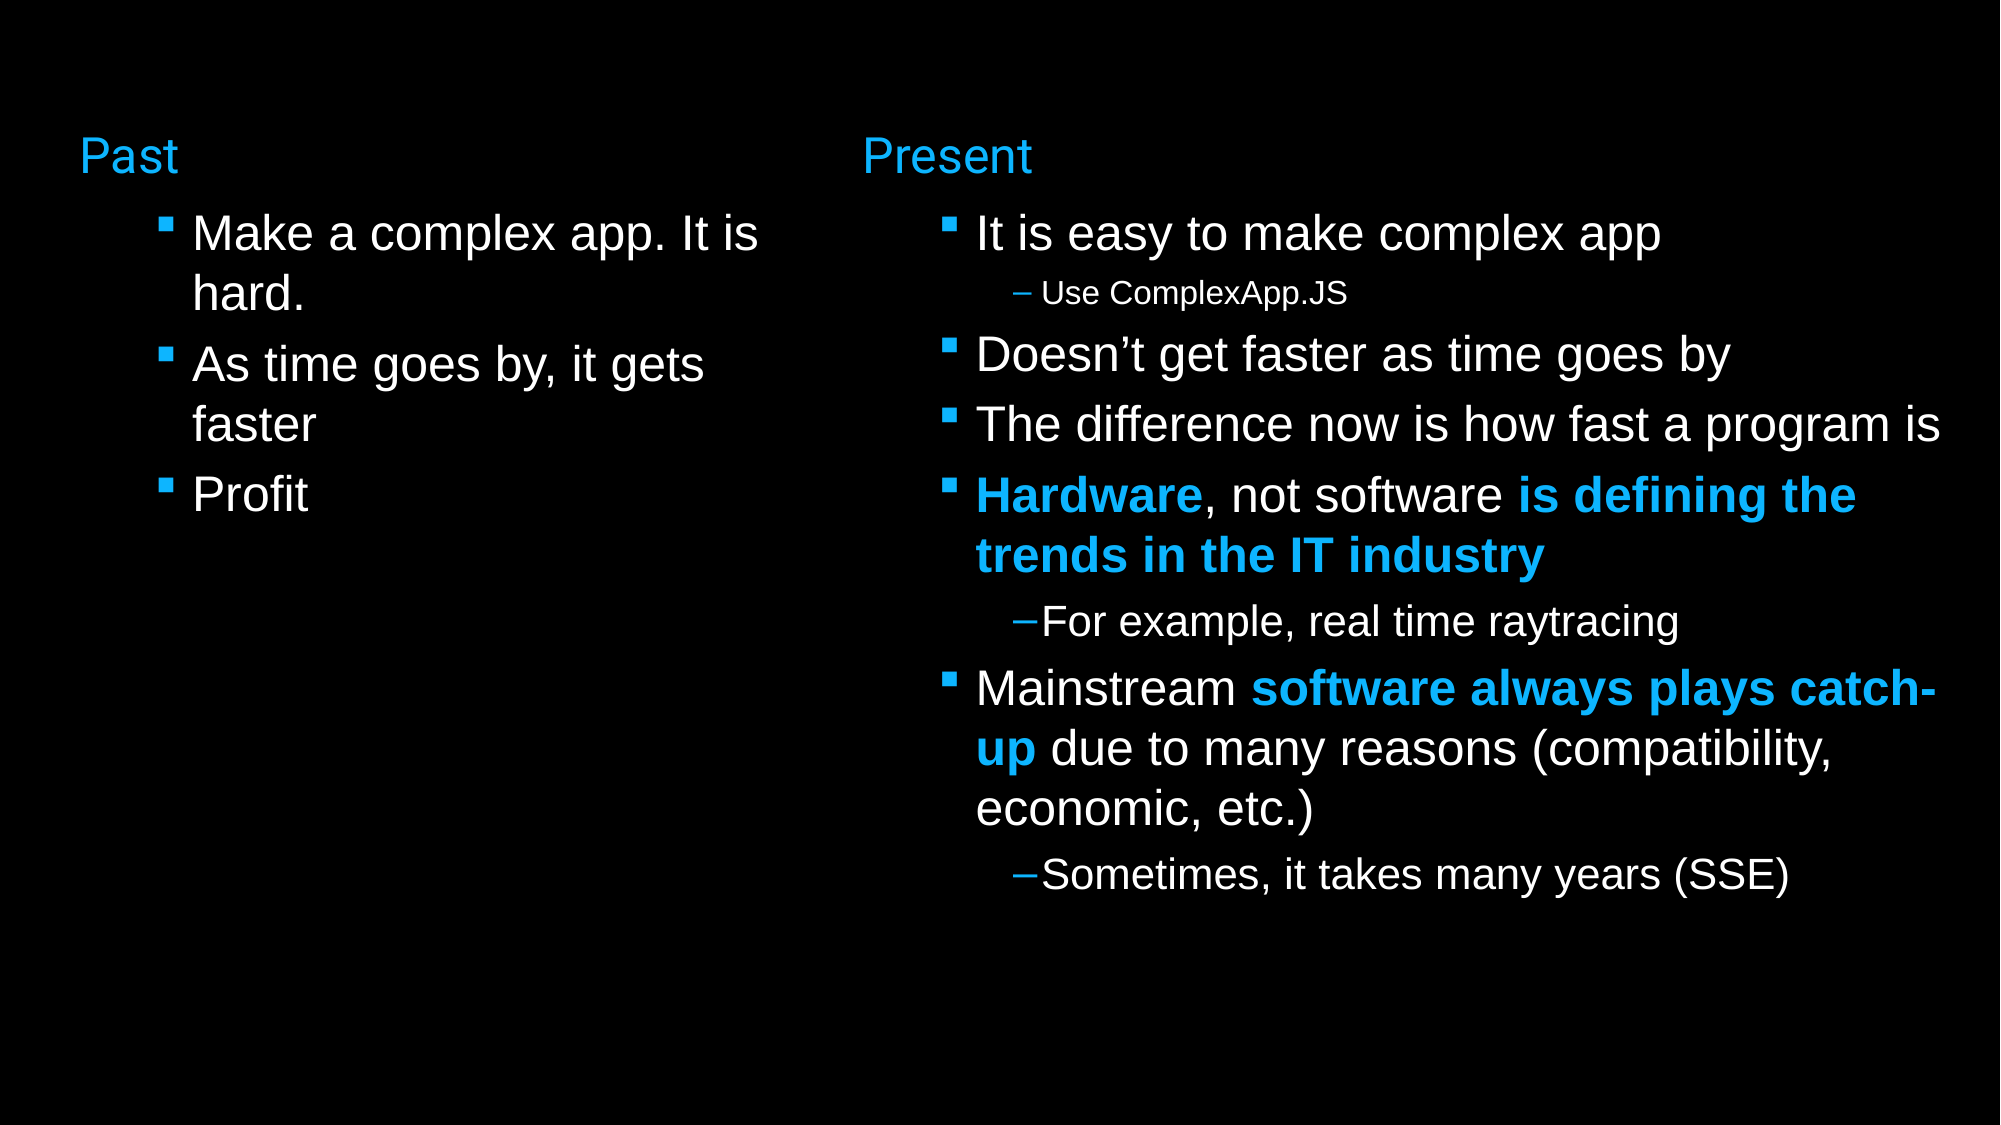

Past
Present
Make a complex app. It is hard.
As time goes by, it gets faster
Profit
It is easy to make complex app
Use ComplexApp.JS
Doesn’t get faster as time goes by
The difference now is how fast a program is
Hardware, not software is defining the trends in the IT industry
For example, real time raytracing
Mainstream software always plays catch-up due to many reasons (compatibility, economic, etc.)
Sometimes, it takes many years (SSE)